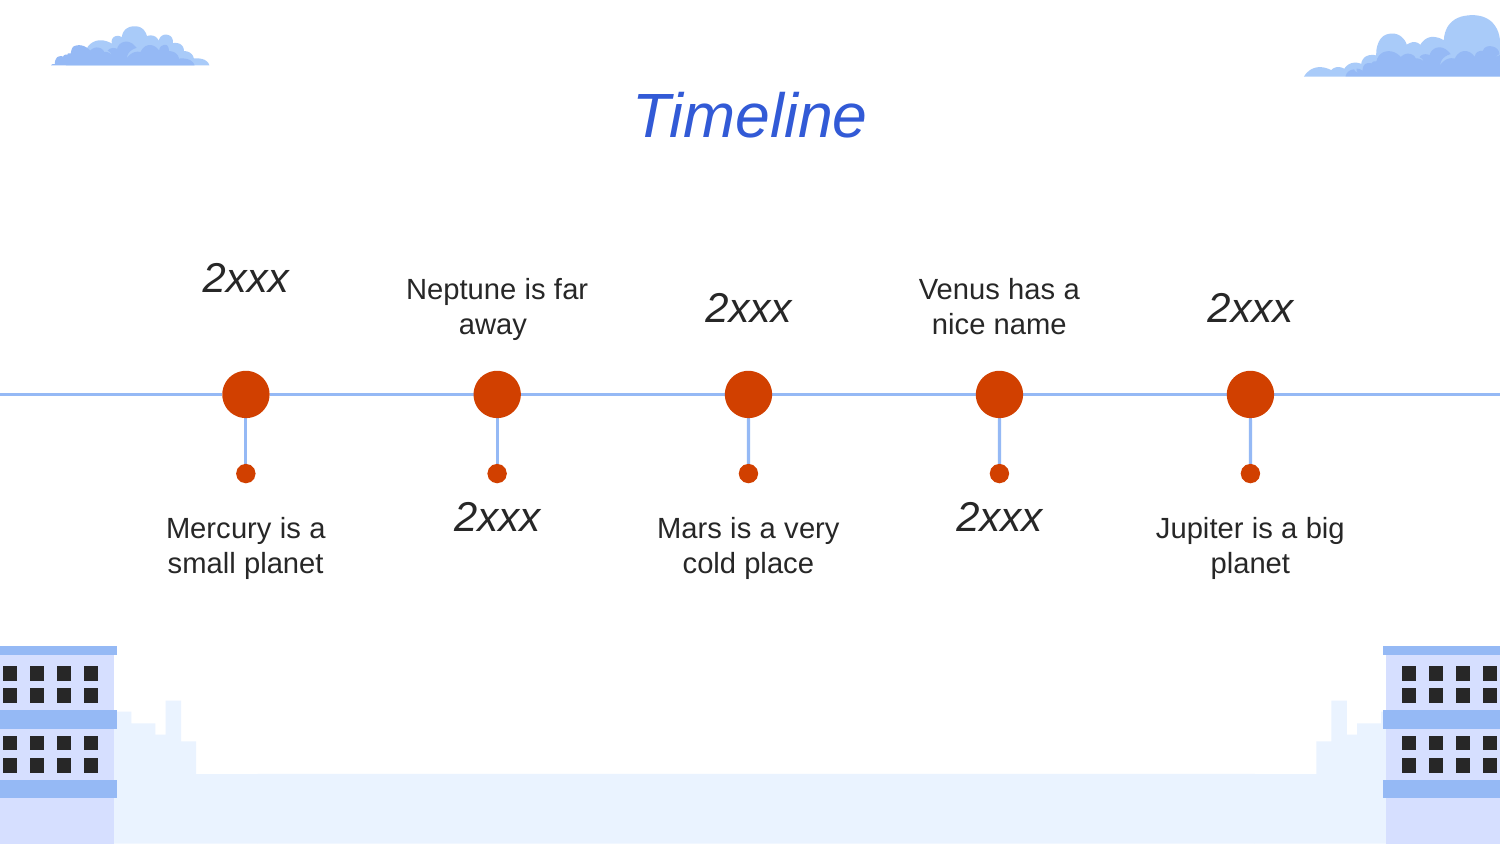

# Timeline
2xxx
Neptune is far away
Venus has a nice name
2xxx
2xxx

Mercury is a small planet
2xxx
Mars is a very cold place
2xxx
Jupiter is a big planet